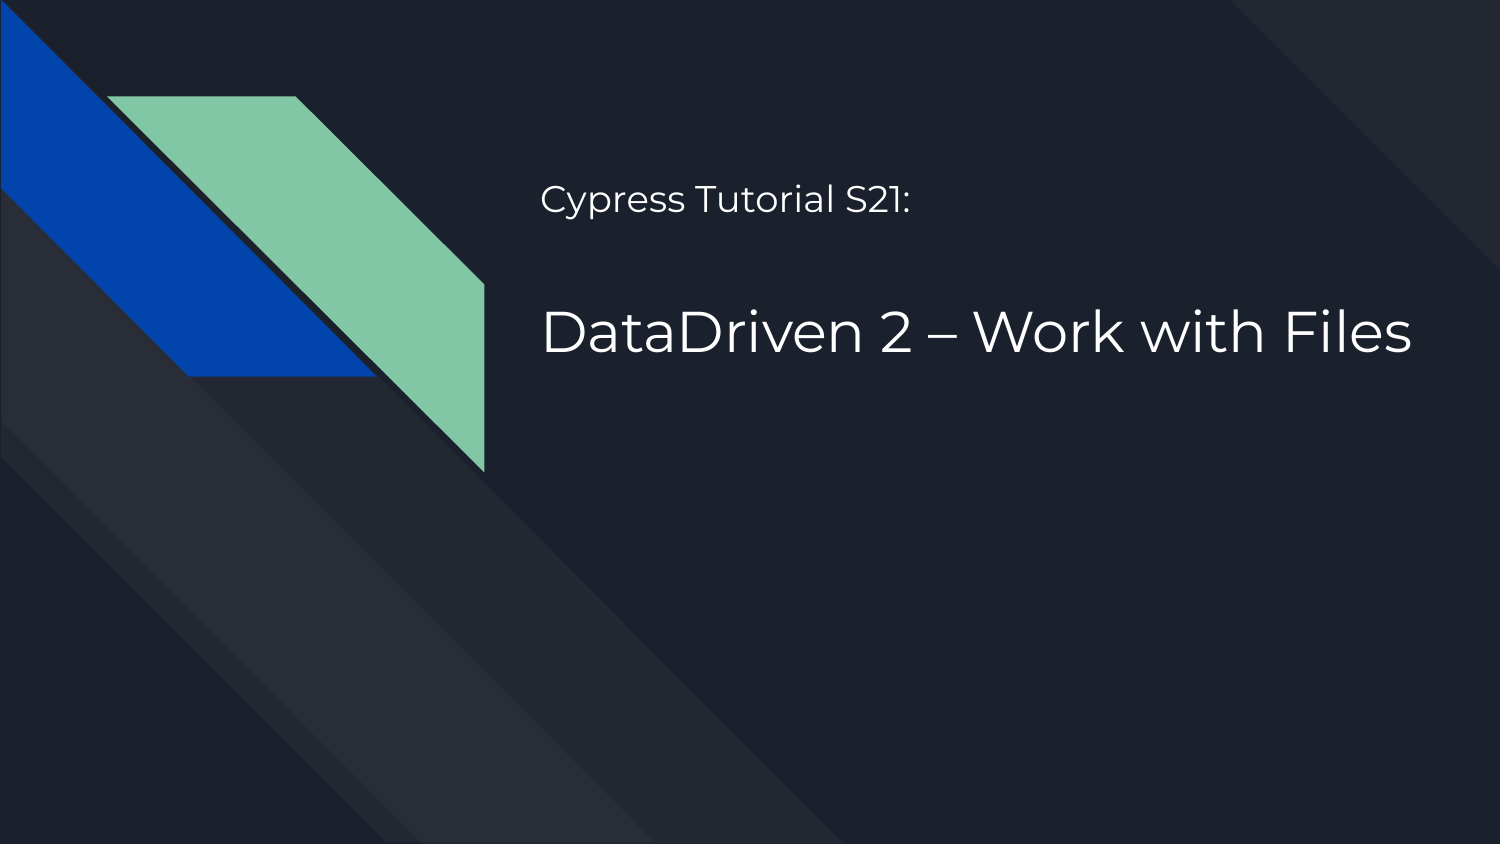

# Cypress Tutorial S21: DataDriven 2 – Work with Files